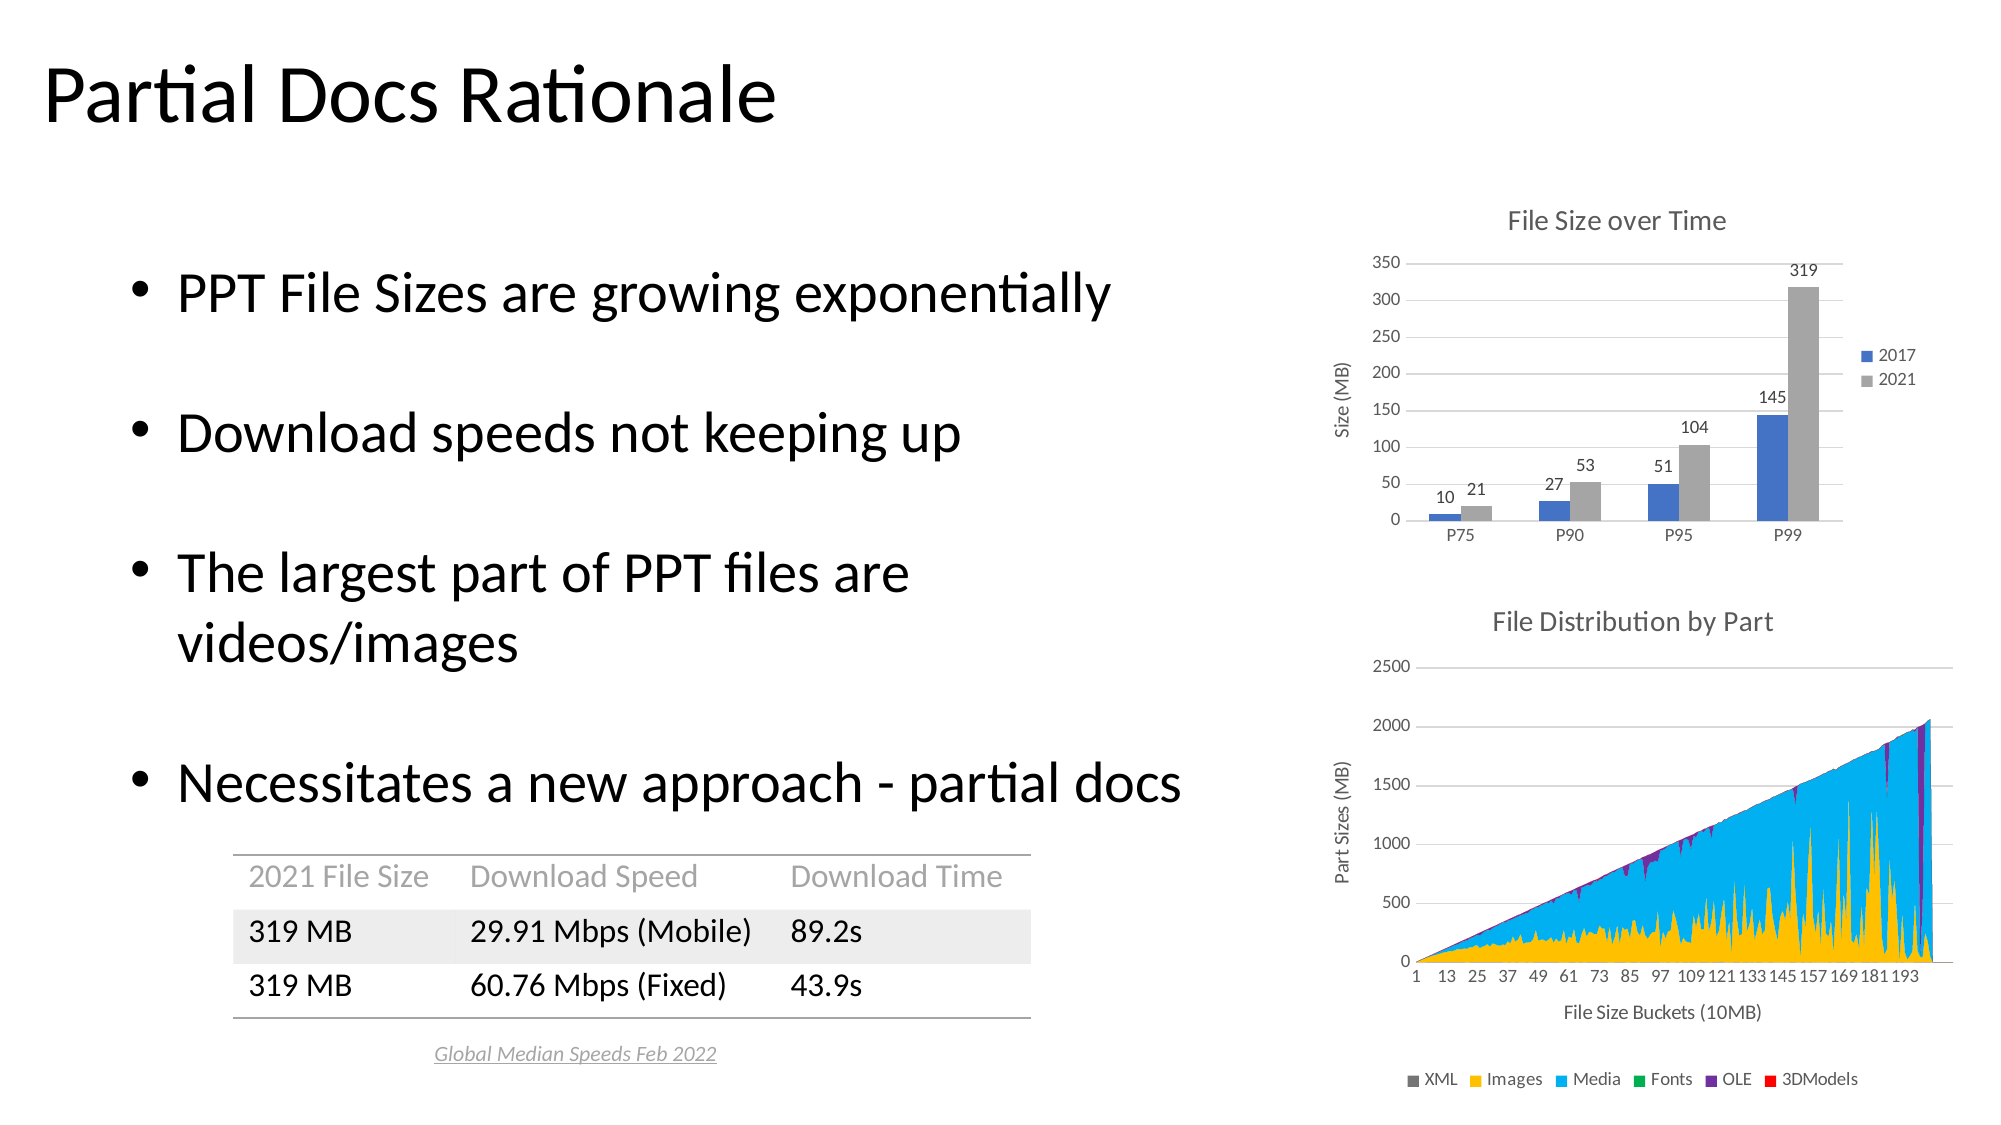

Partial Docs Rationale

### Chart: File Size over Time

| Category |  |  |
|---|---|---|
| P75 | 10.0 | 21.0 |
| P90 | 27.0 | 53.0 |
| P95 | 51.0 | 104.0 |
| P99 | 145.0 | 319.0 |
PPT File Sizes are growing exponentially
Download speeds not keeping up
The largest part of PPT files are videos/images
Necessitates a new approach - partial docs

### Chart: File Distribution by Part

| Category | XML | Images | Media | Fonts | OLE | 3DModels |
|---|---|---|---|---|---|---|
| 2021 File Size | Download Speed | Download Time |
| --- | --- | --- |
| 319 MB | 29.91 Mbps (Mobile) | 89.2s |
| 319 MB | 60.76 Mbps (Fixed) | 43.9s |
Global Median Speeds Feb 2022